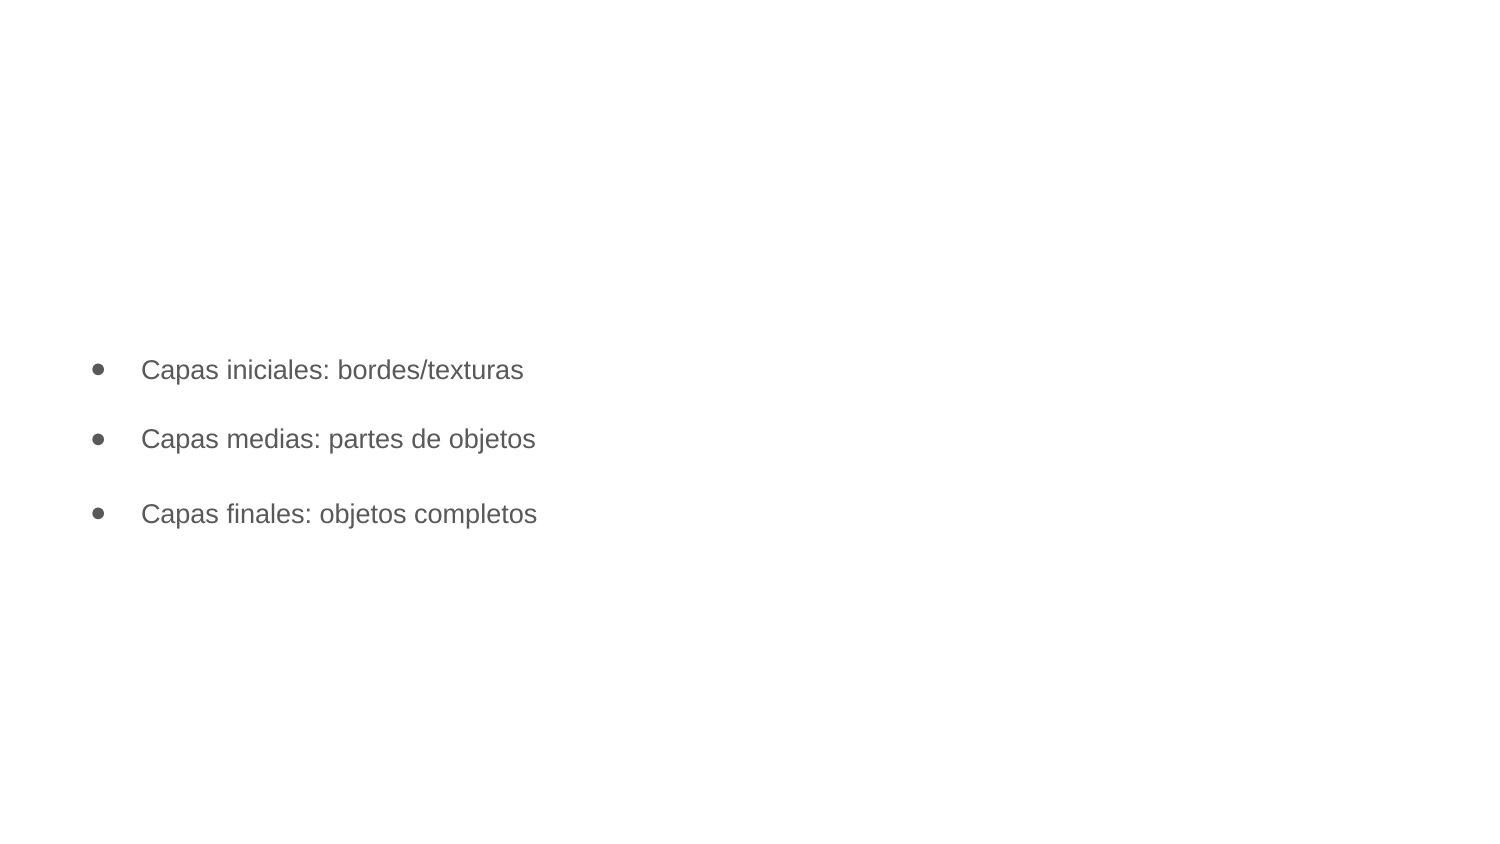

Capas iniciales: bordes/texturas
Capas medias: partes de objetos
Capas finales: objetos completos